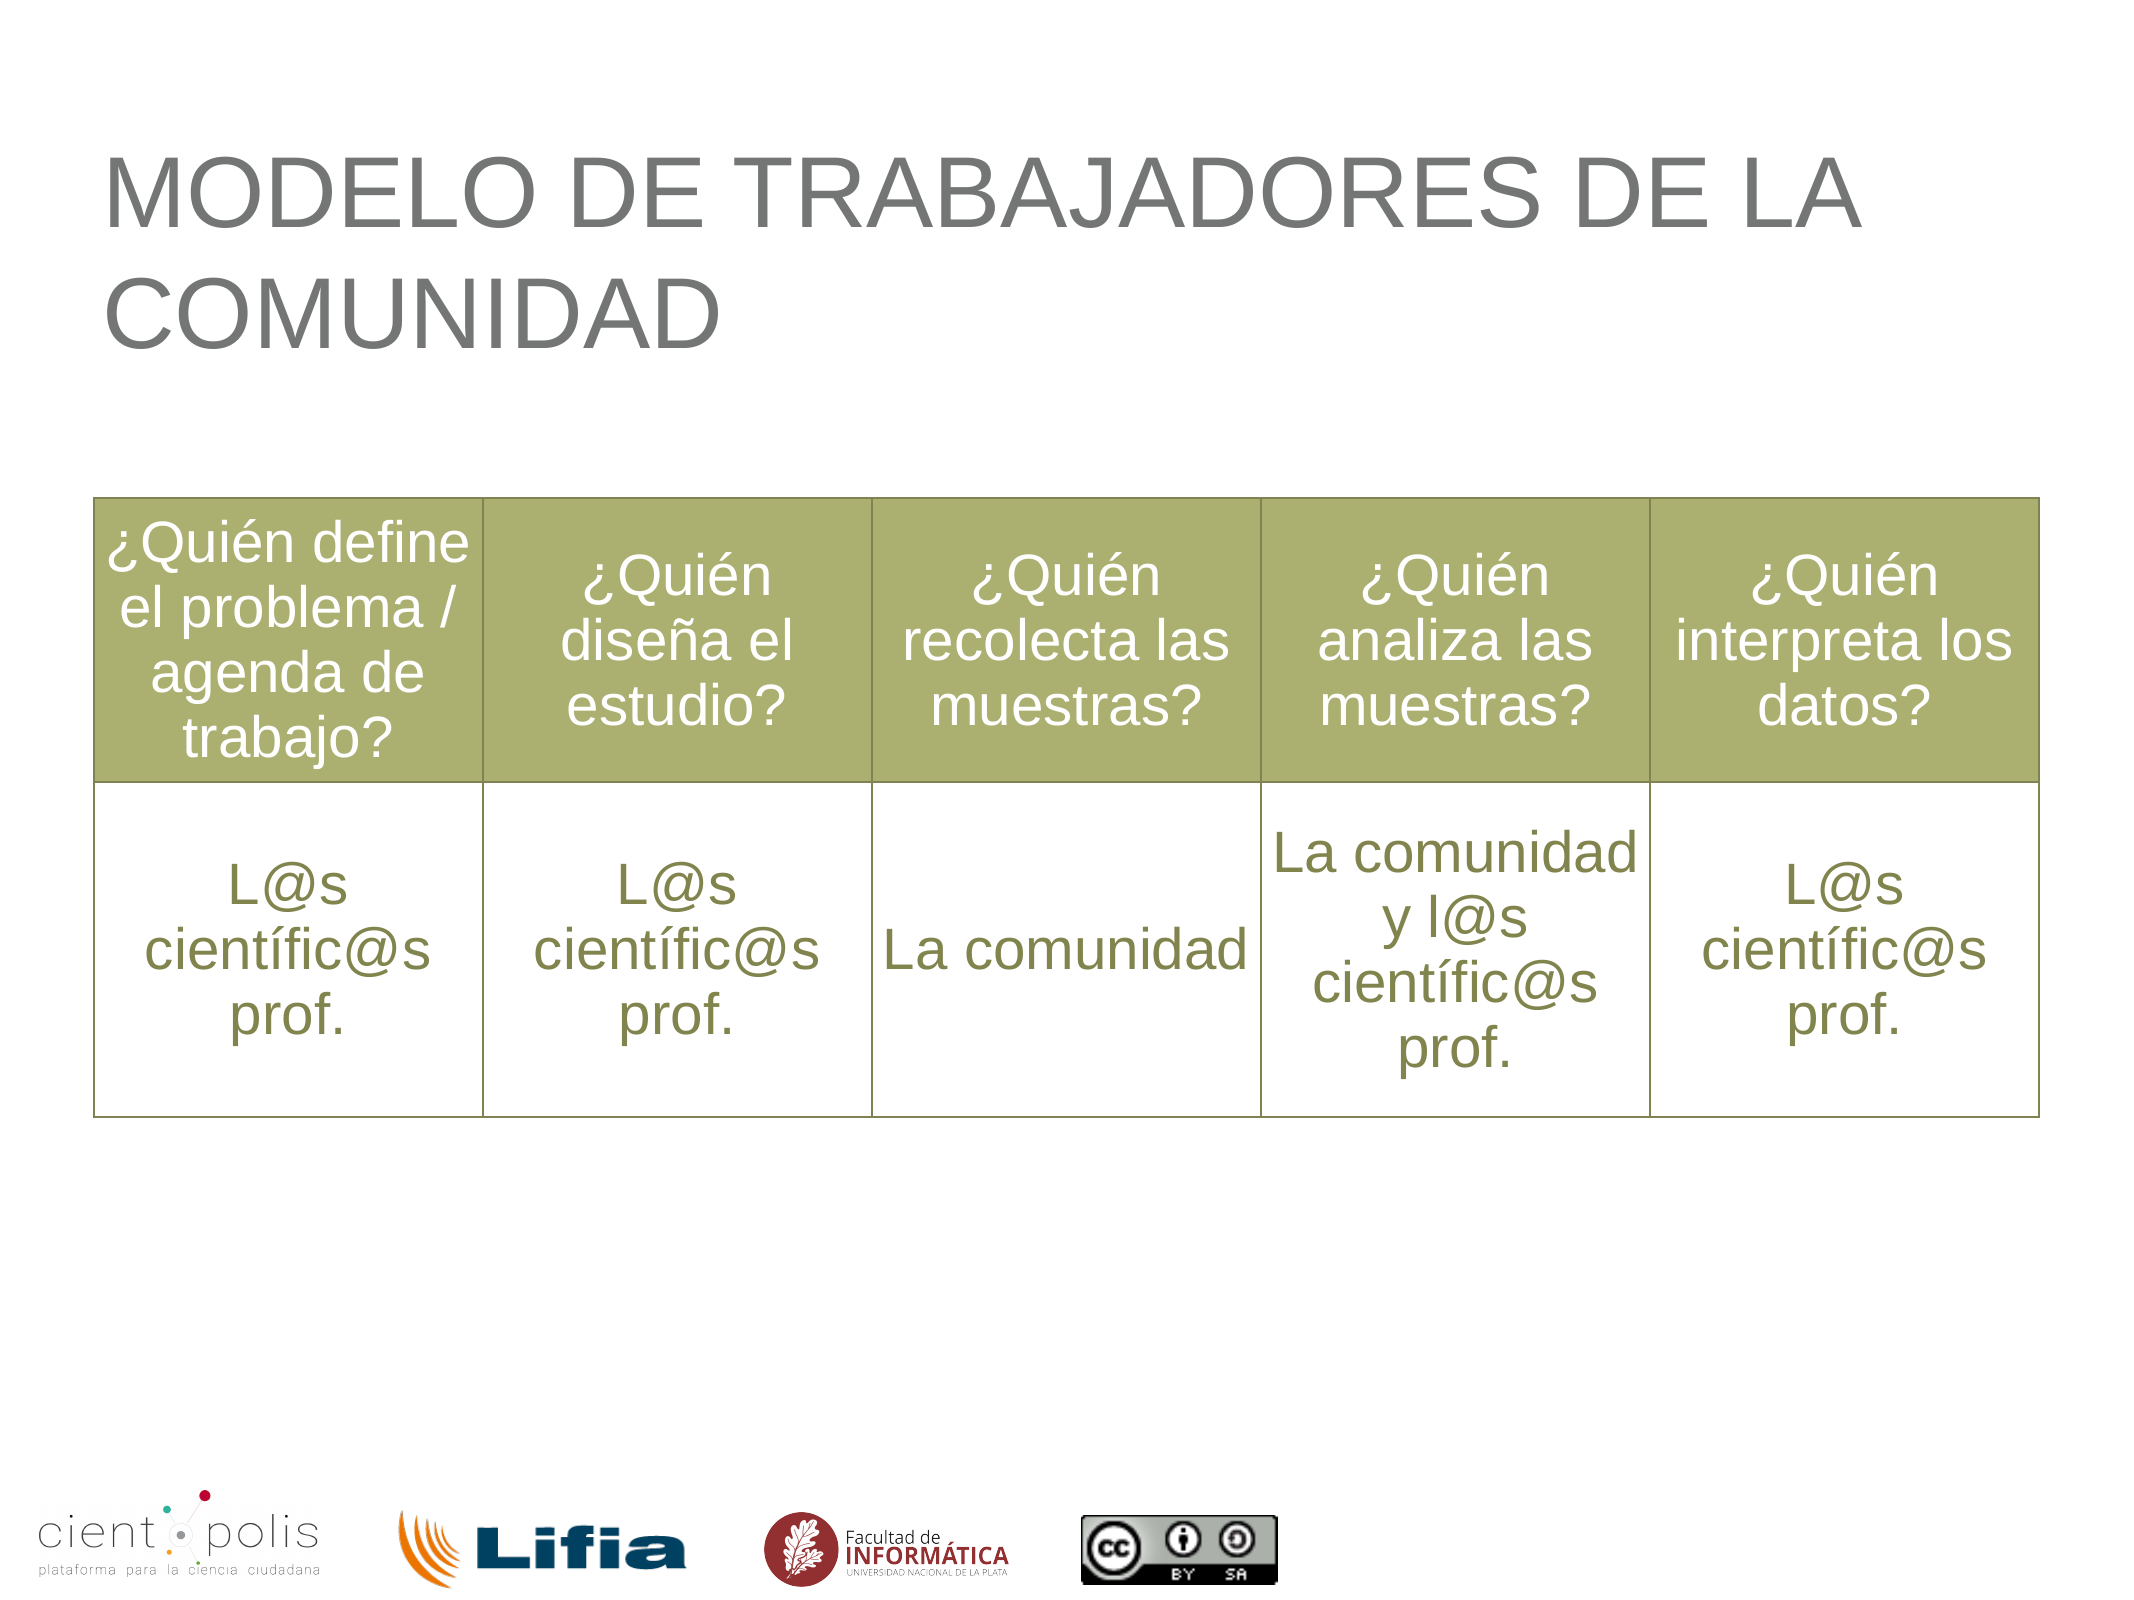

# Modelo de trabajadores de la comunidad

| ¿Quién define el problema / agenda de trabajo? | ¿Quién diseña el estudio? | ¿Quién recolecta las muestras? | ¿Quién analiza las muestras? | ¿Quién interpreta los datos? |
| --- | --- | --- | --- | --- |
| L@s científic@s prof. | L@s científic@s prof. | La comunidad | La comunidad y l@s científic@s prof. | L@s científic@s prof. |